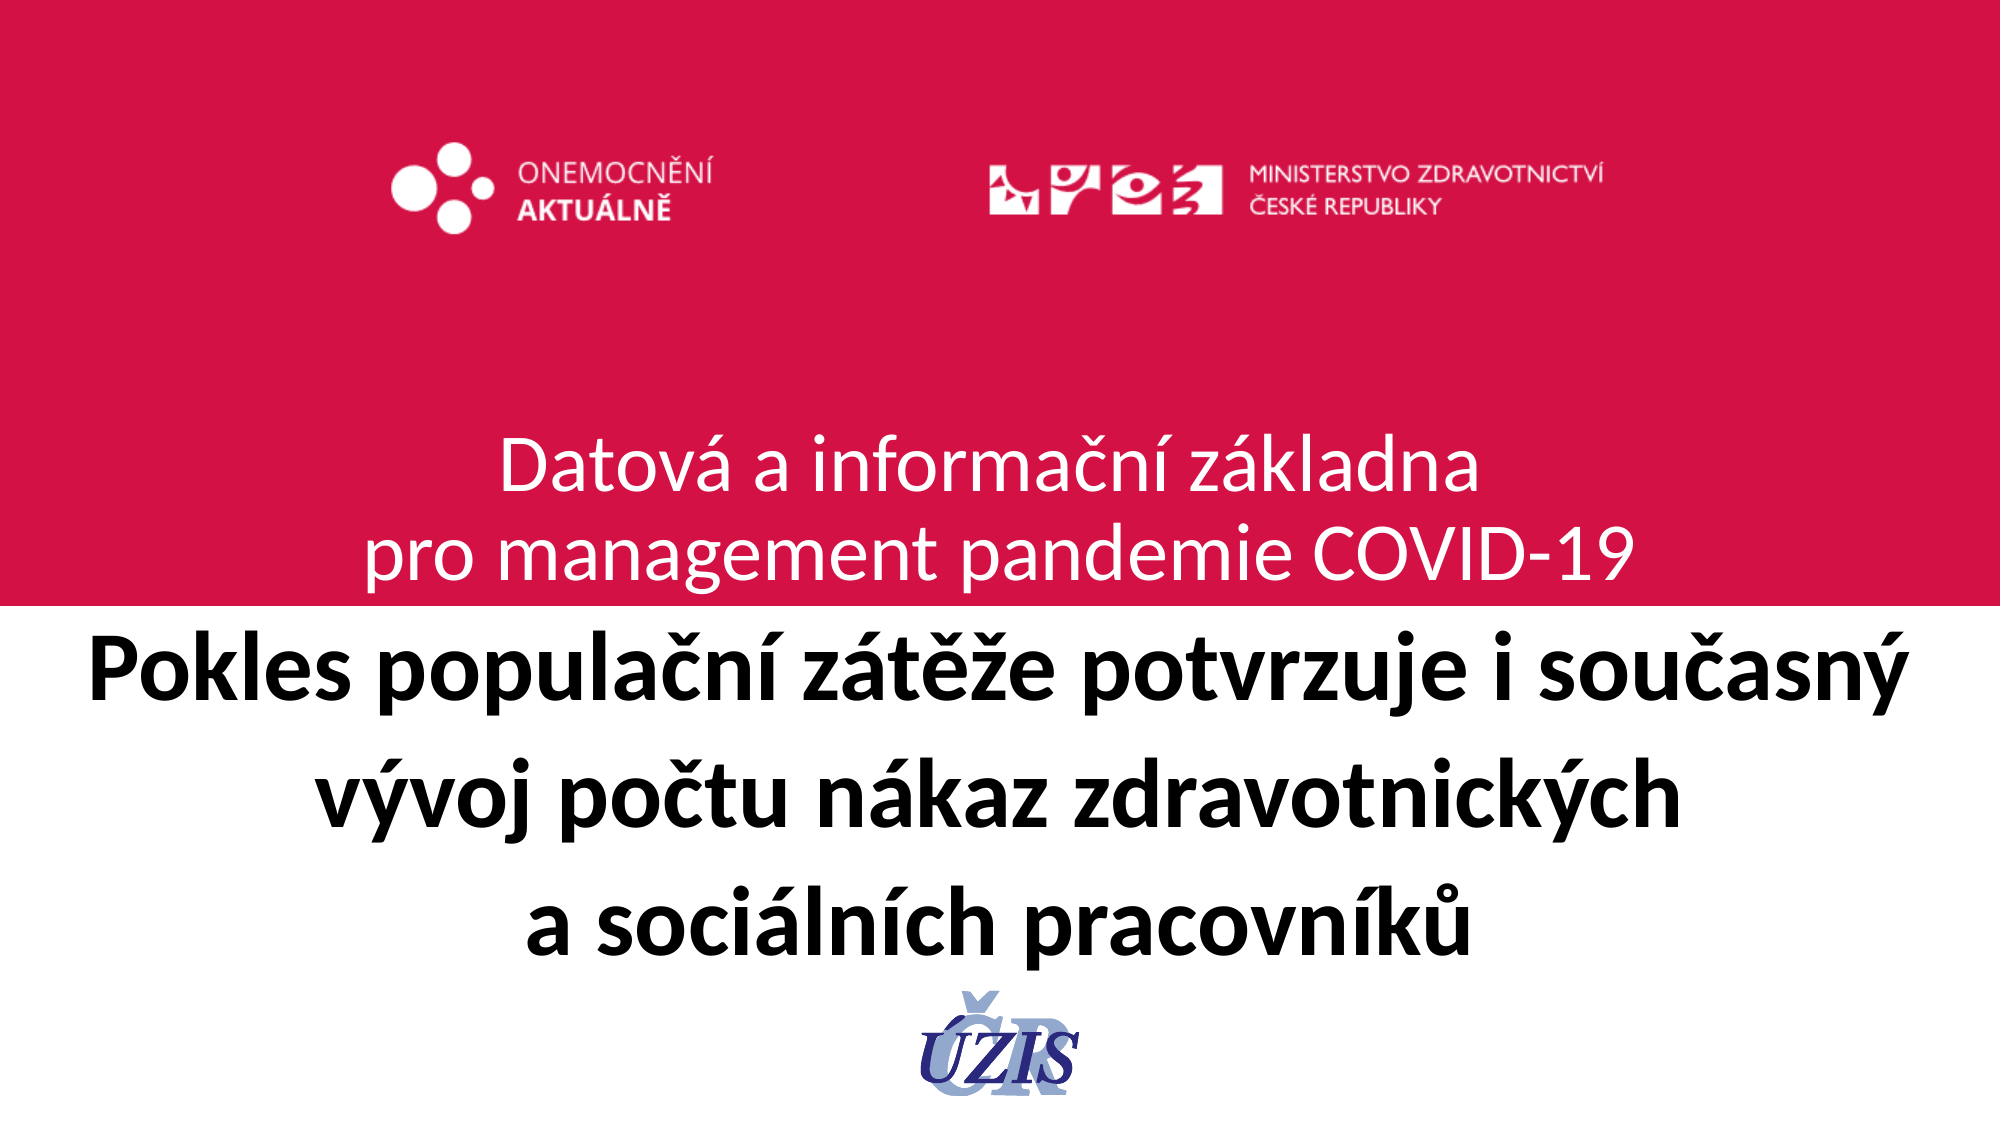

# Datová a informační základna pro management pandemie COVID-19
Pokles populační zátěže potvrzuje i současný
 vývoj počtu nákaz zdravotnických
a sociálních pracovníků